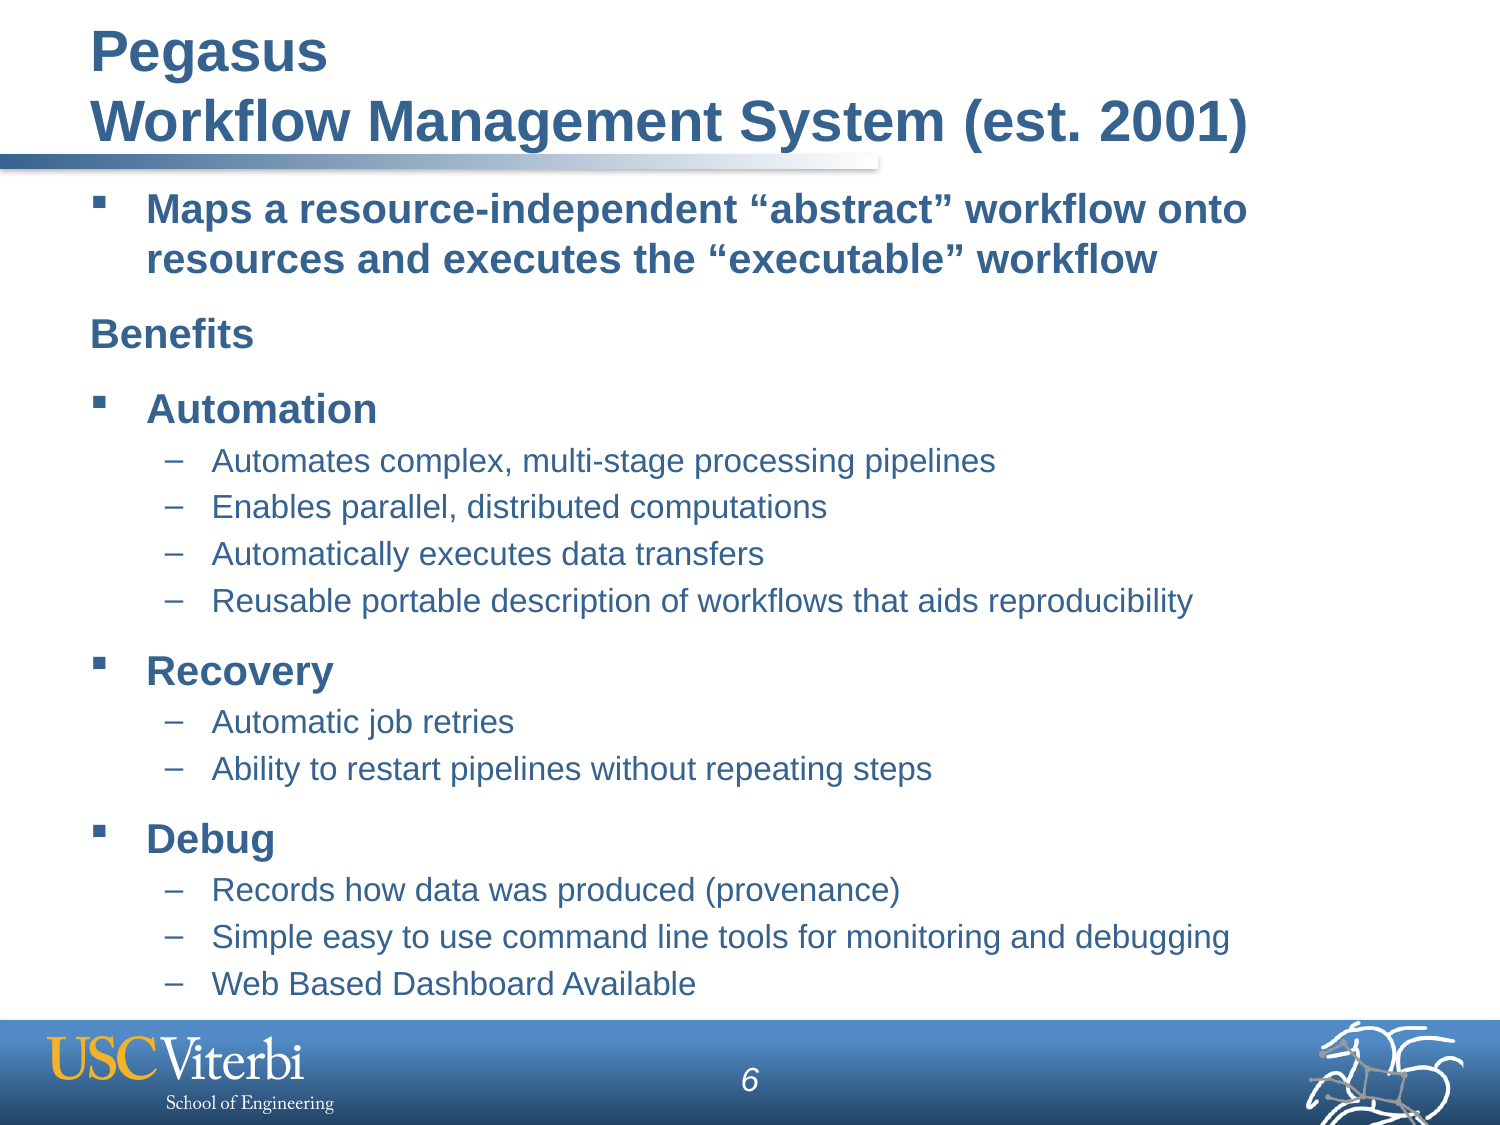

# Pegasus Workflow Management System (est. 2001)
Maps a resource-independent “abstract” workflow onto resources and executes the “executable” workflow
Benefits
Automation
Automates complex, multi-stage processing pipelines
Enables parallel, distributed computations
Automatically executes data transfers
Reusable portable description of workflows that aids reproducibility
Recovery
Automatic job retries
Ability to restart pipelines without repeating steps
Debug
Records how data was produced (provenance)
Simple easy to use command line tools for monitoring and debugging
Web Based Dashboard Available